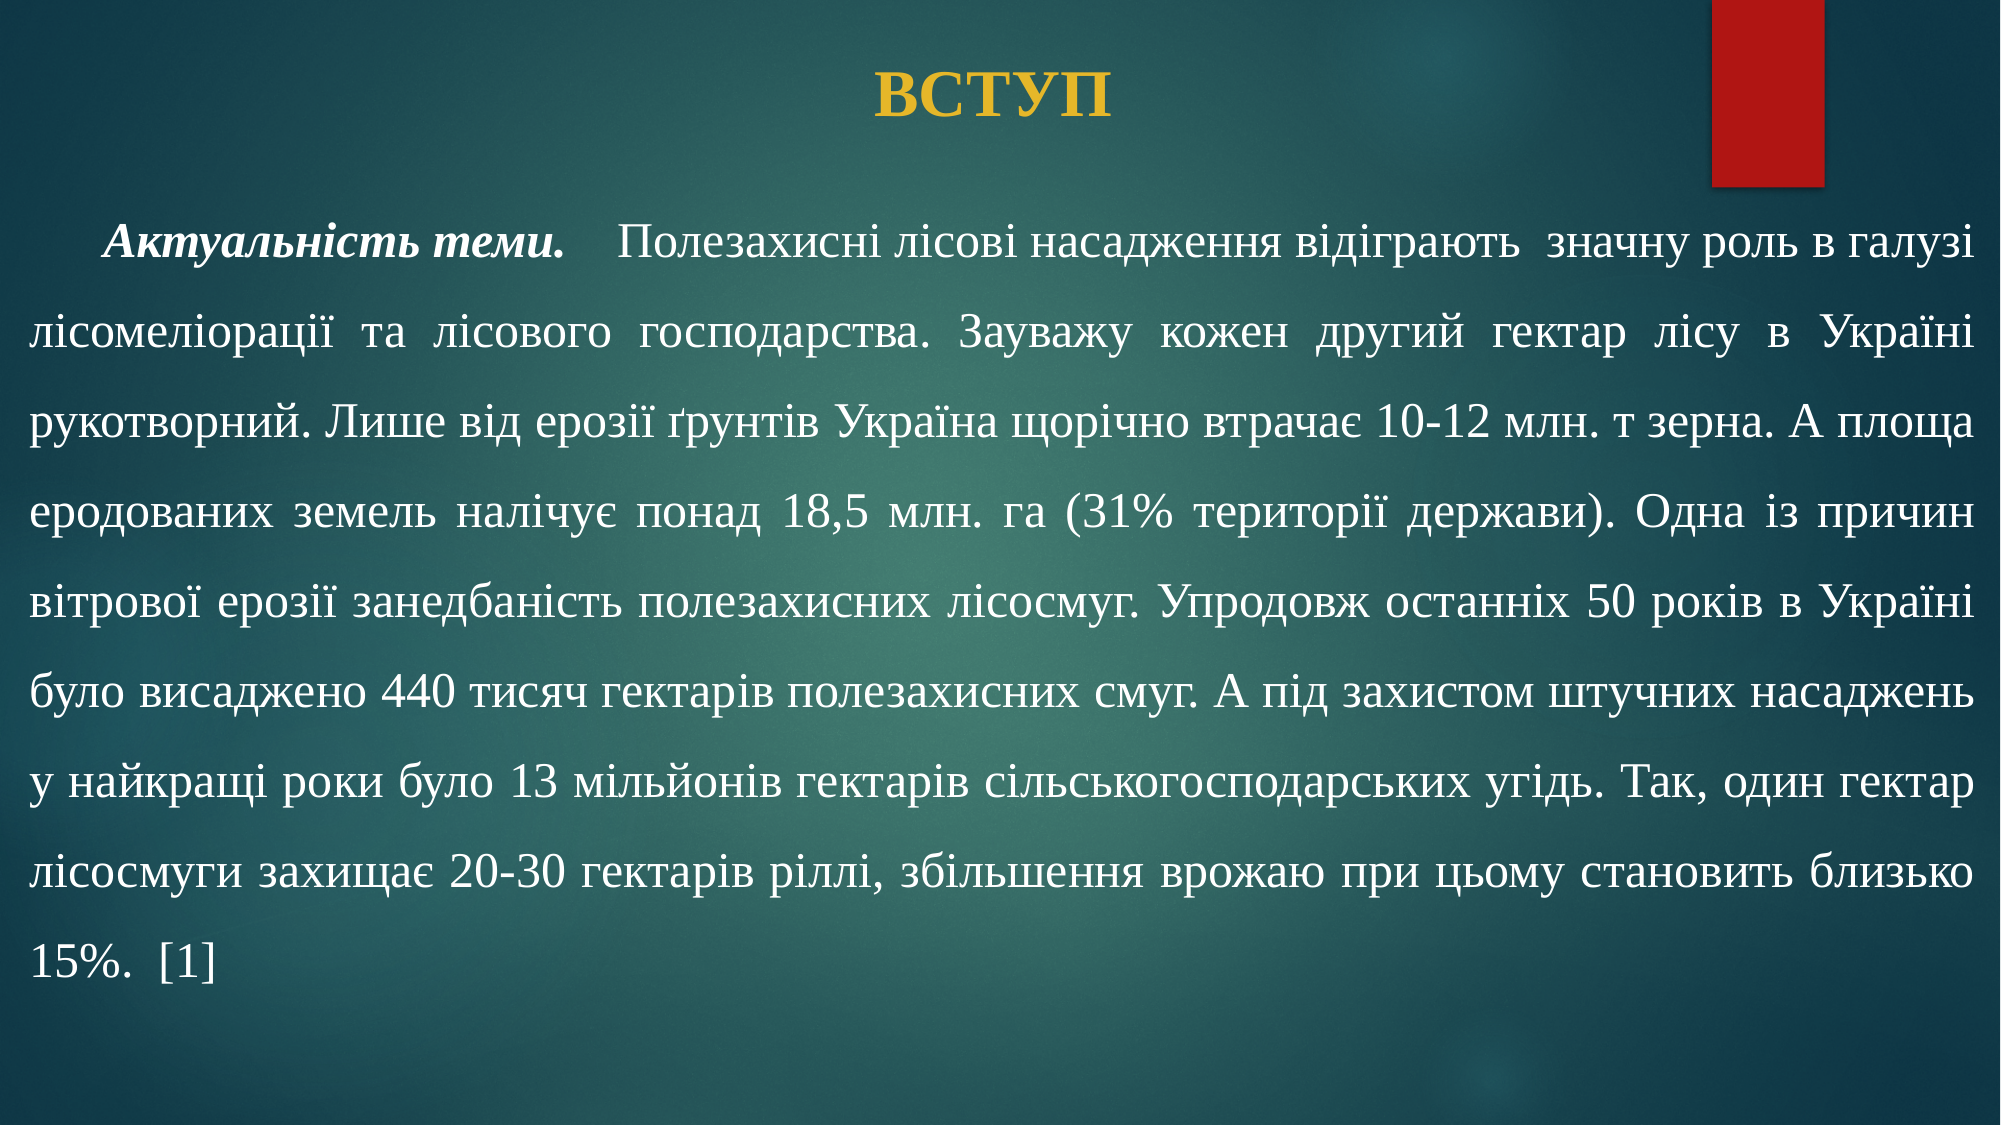

ВСТУП
Актуальність теми.    Полезахисні лісові насадження відіграють  значну роль в галузі лісомеліорації та лісового господарства. Зауважу кожен другий гектар лісу в Україні рукотворний. Лише від ерозії ґрунтів Україна щорічно втрачає 10-12 млн. т зерна. А площа еродованих земель налічує понад 18,5 млн. га (31% території держави). Одна із причин вітрової ерозії занедбаність полезахисних лісосмуг. Упродовж останніх 50 років в Україні було висаджено 440 тисяч гектарів полезахисних смуг. А під захистом штучних насаджень у найкращі роки було 13 мільйонів гектарів сільськогосподарських угідь. Так, один гектар лісосмуги захищає 20-30 гектарів ріллі, збільшення врожаю при цьому становить близько 15%.  [1]